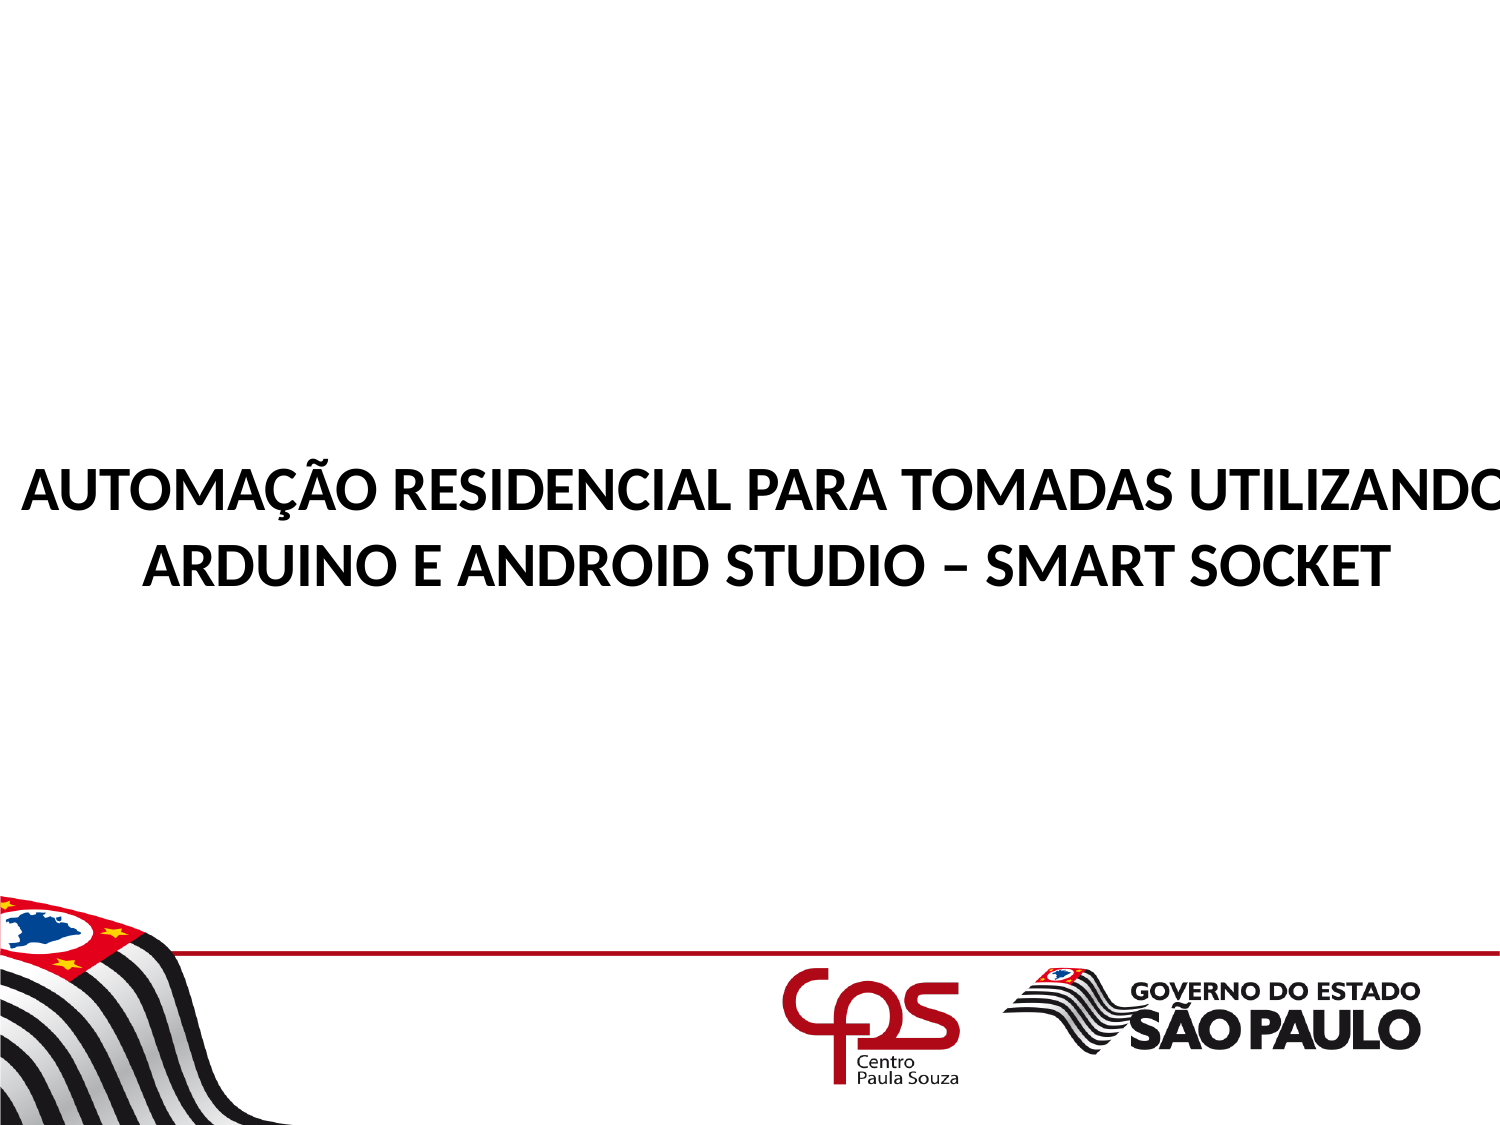

# AUTOMAÇÃO RESIDENCIAL PARA TOMADAS UTILIZANDO ARDUINO E ANDROID STUDIO – SMART SOCKET